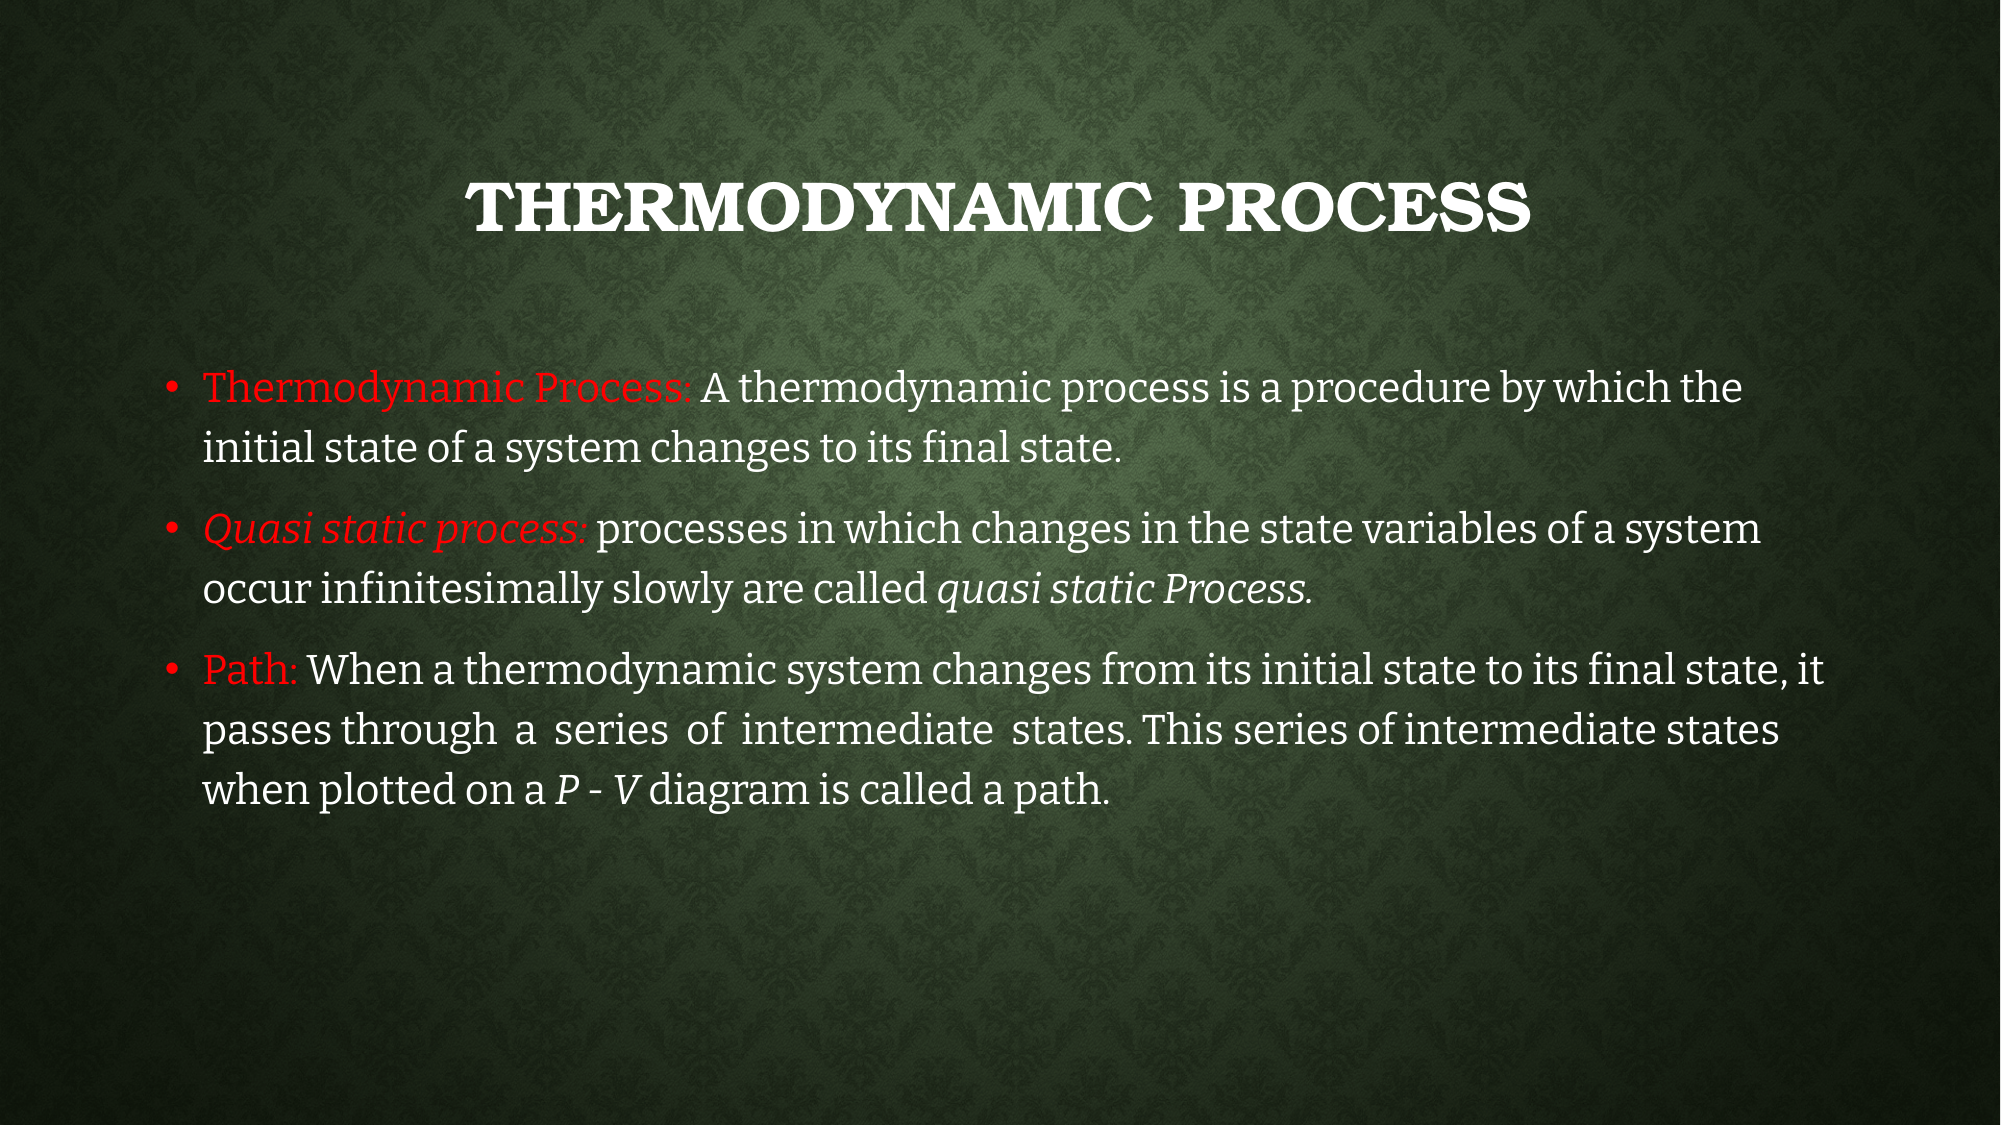

# Thermodynamic Process
Thermodynamic Process: A thermodynamic process is a procedure by which the initial state of a system changes to its final state.
Quasi static process: processes in which changes in the state variables of a system occur infinitesimally slowly are called quasi static Process.
Path: When a thermodynamic system changes from its initial state to its final state, it passes through  a  series  of  intermediate  states. This series of intermediate states when plotted on a P - V diagram is called a path.